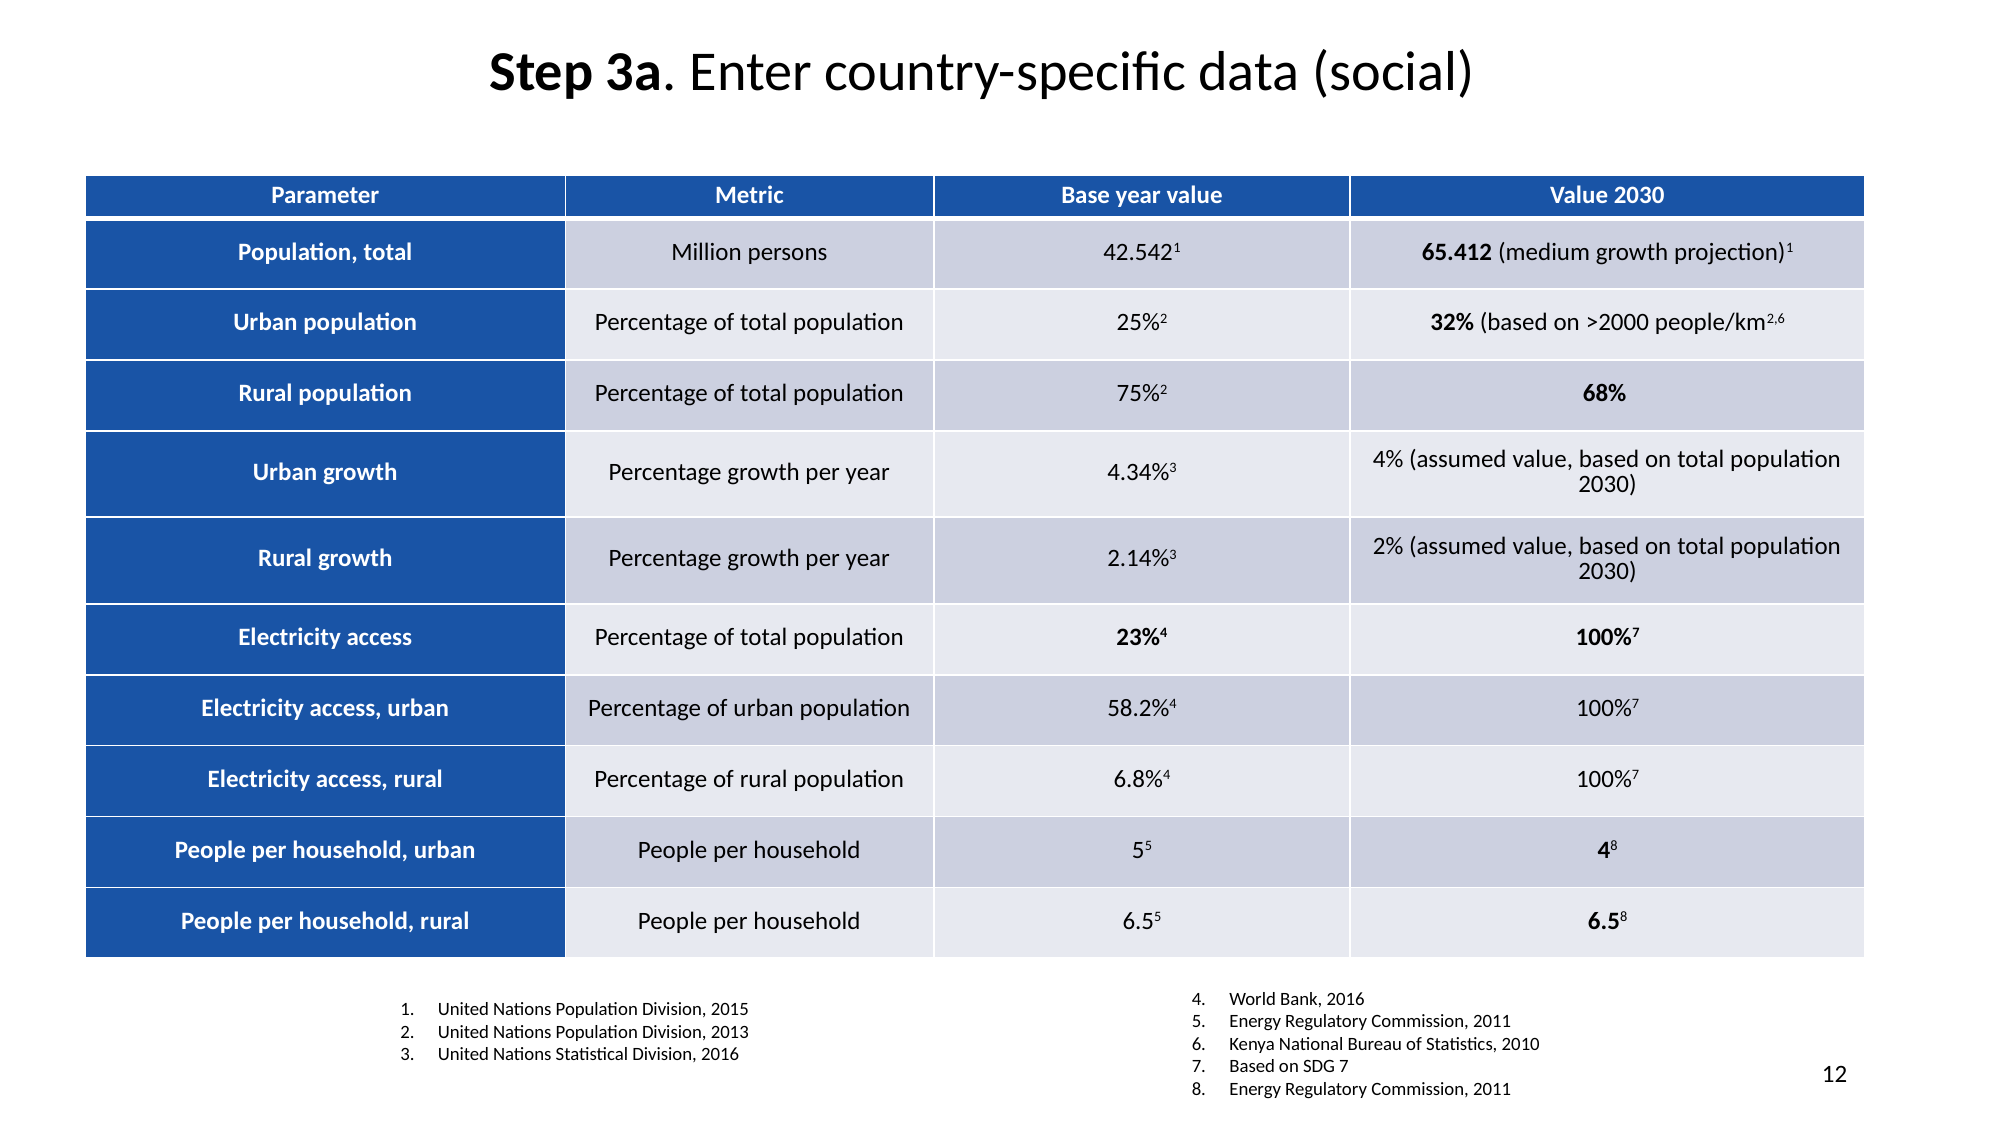

Step 3a. Enter country-specific data (social)

| Parameter | Metric | Base year value | Value 2030 |
| --- | --- | --- | --- |
| Population, total | Million persons | 42.5421 | 65.412 (medium growth projection)1 |
| Urban population | Percentage of total population | 25%2 | 32% (based on >2000 people/km2,6 |
| Rural population | Percentage of total population | 75%2 | 68% |
| Urban growth | Percentage growth per year | 4.34%3 | 4% (assumed value, based on total population 2030) |
| Rural growth | Percentage growth per year | 2.14%3 | 2% (assumed value, based on total population 2030) |
| Electricity access | Percentage of total population | 23%4 | 100%7 |
| Electricity access, urban | Percentage of urban population | 58.2%4 | 100%7 |
| Electricity access, rural | Percentage of rural population | 6.8%4 | 100%7 |
| People per household, urban | People per household | 55 | 48 |
| People per household, rural | People per household | 6.55 | 6.58 |

World Bank, 2016
Energy Regulatory Commission, 2011
Kenya National Bureau of Statistics, 2010
Based on SDG 7
Energy Regulatory Commission, 2011
United Nations Population Division, 2015
United Nations Population Division, 2013
United Nations Statistical Division, 2016
12